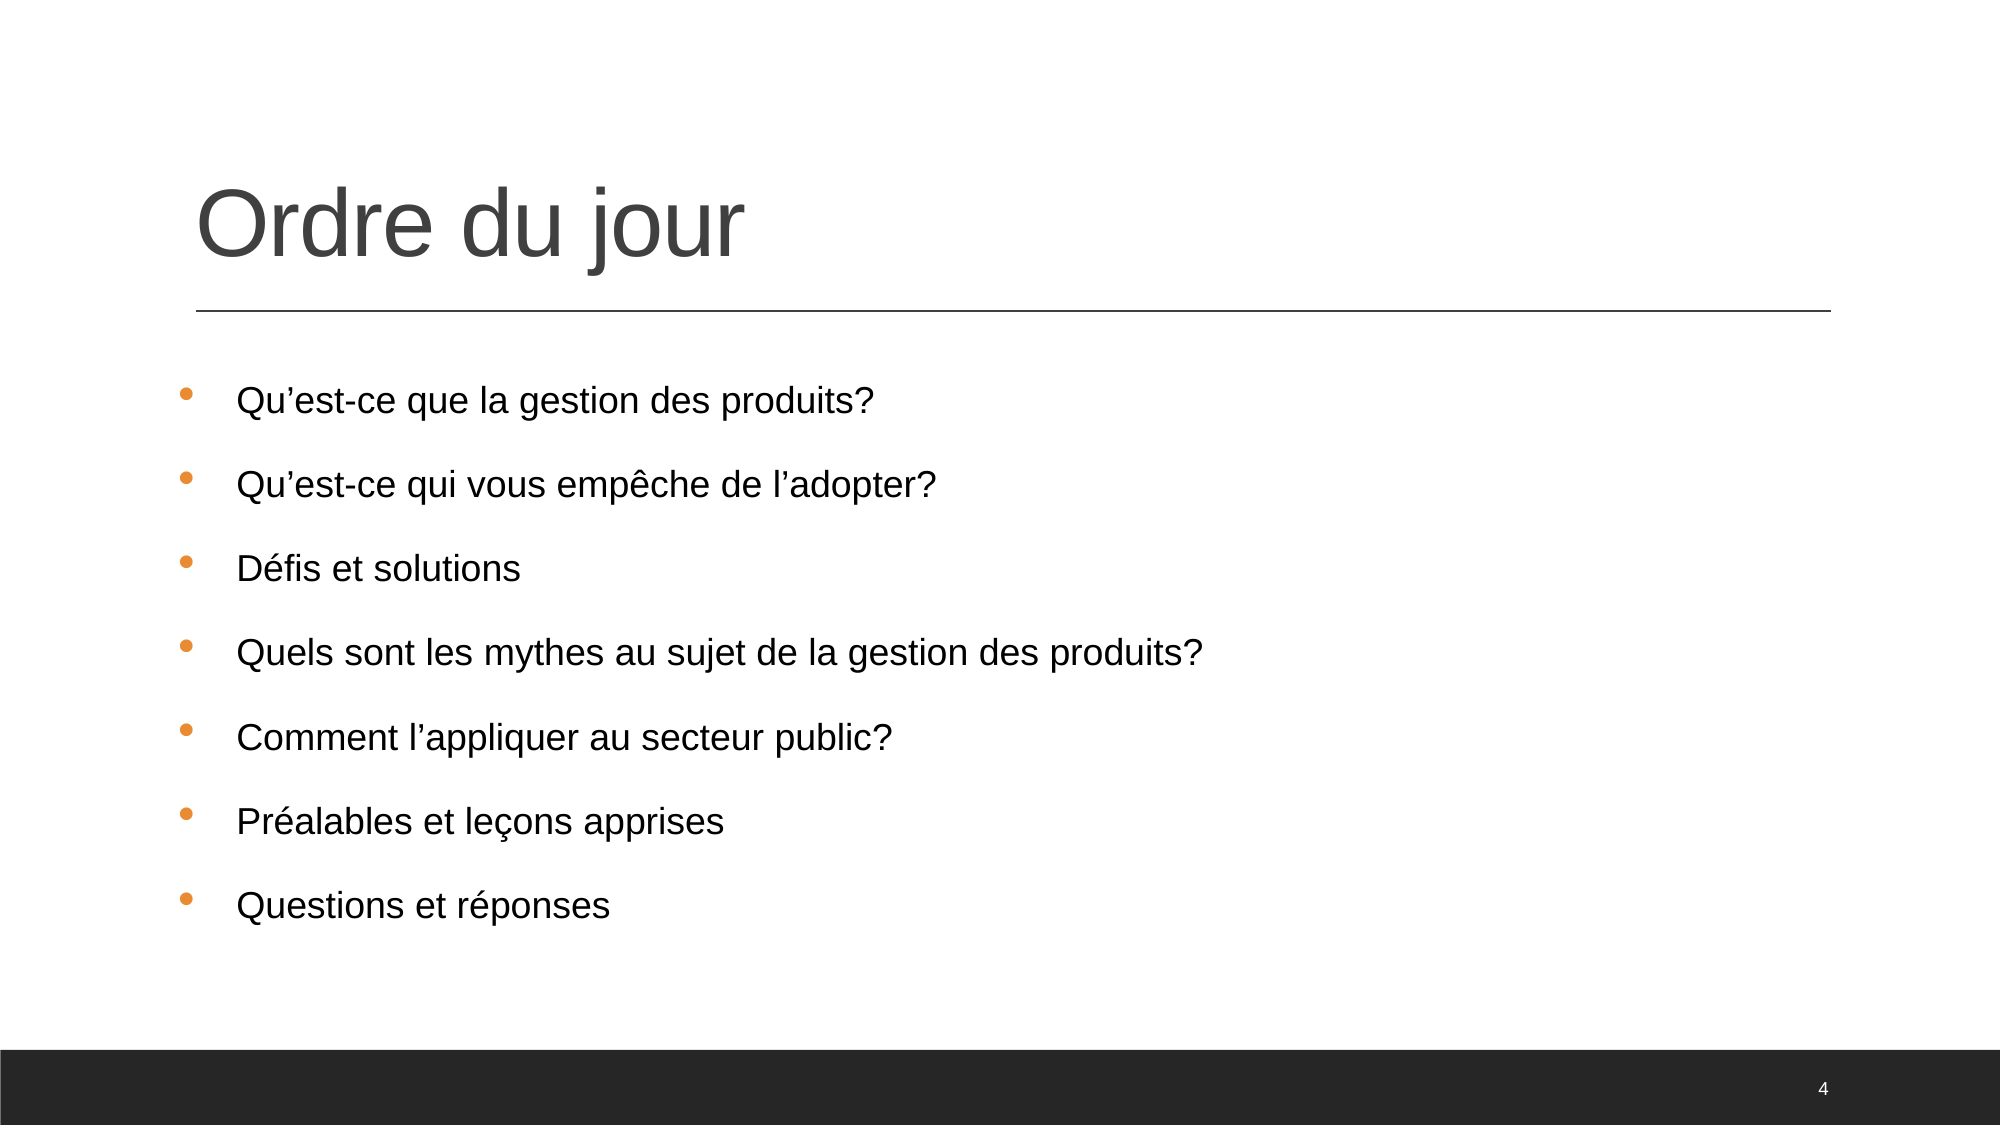

# Ordre du jour
Qu’est-ce que la gestion des produits?
Qu’est-ce qui vous empêche de l’adopter?
Défis et solutions
Quels sont les mythes au sujet de la gestion des produits?
Comment l’appliquer au secteur public?
Préalables et leçons apprises
Questions et réponses
4